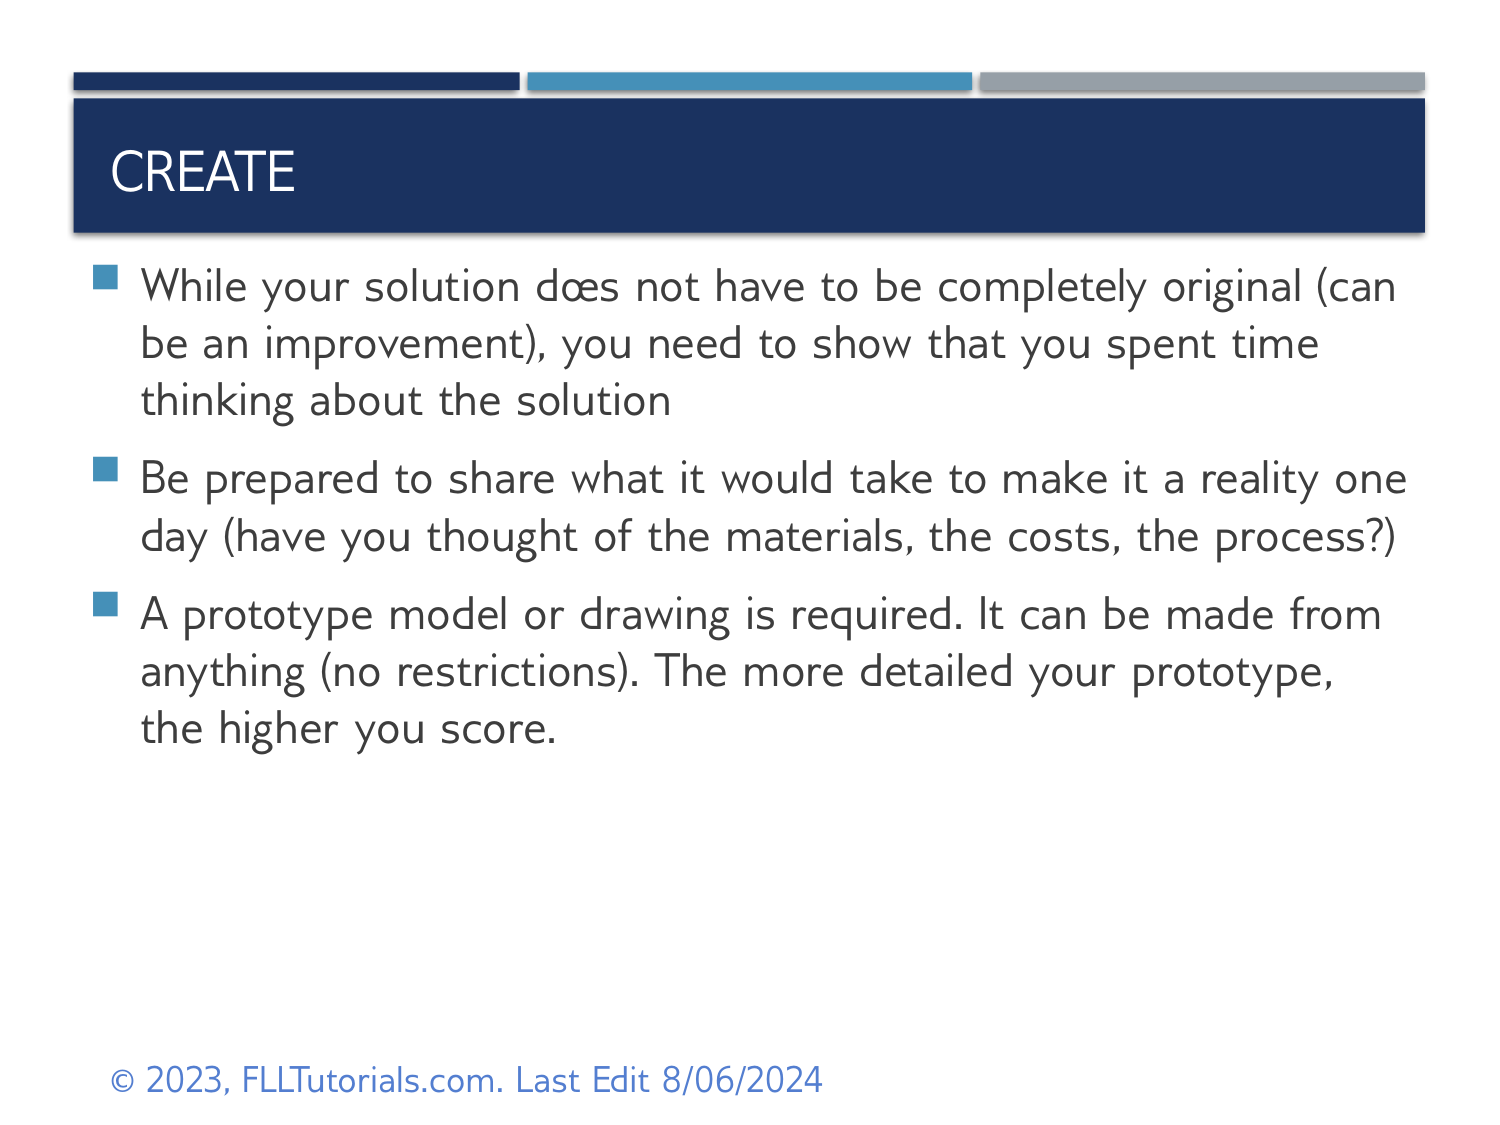

# CREATE
While your solution does not have to be completely original (can be an improvement), you need to show that you spent time thinking about the solution
Be prepared to share what it would take to make it a reality one day (have you thought of the materials, the costs, the process?)
A prototype model or drawing is required. It can be made from anything (no restrictions). The more detailed your prototype, the higher you score.
© 2023, FLLTutorials.com. Last Edit 8/06/2024